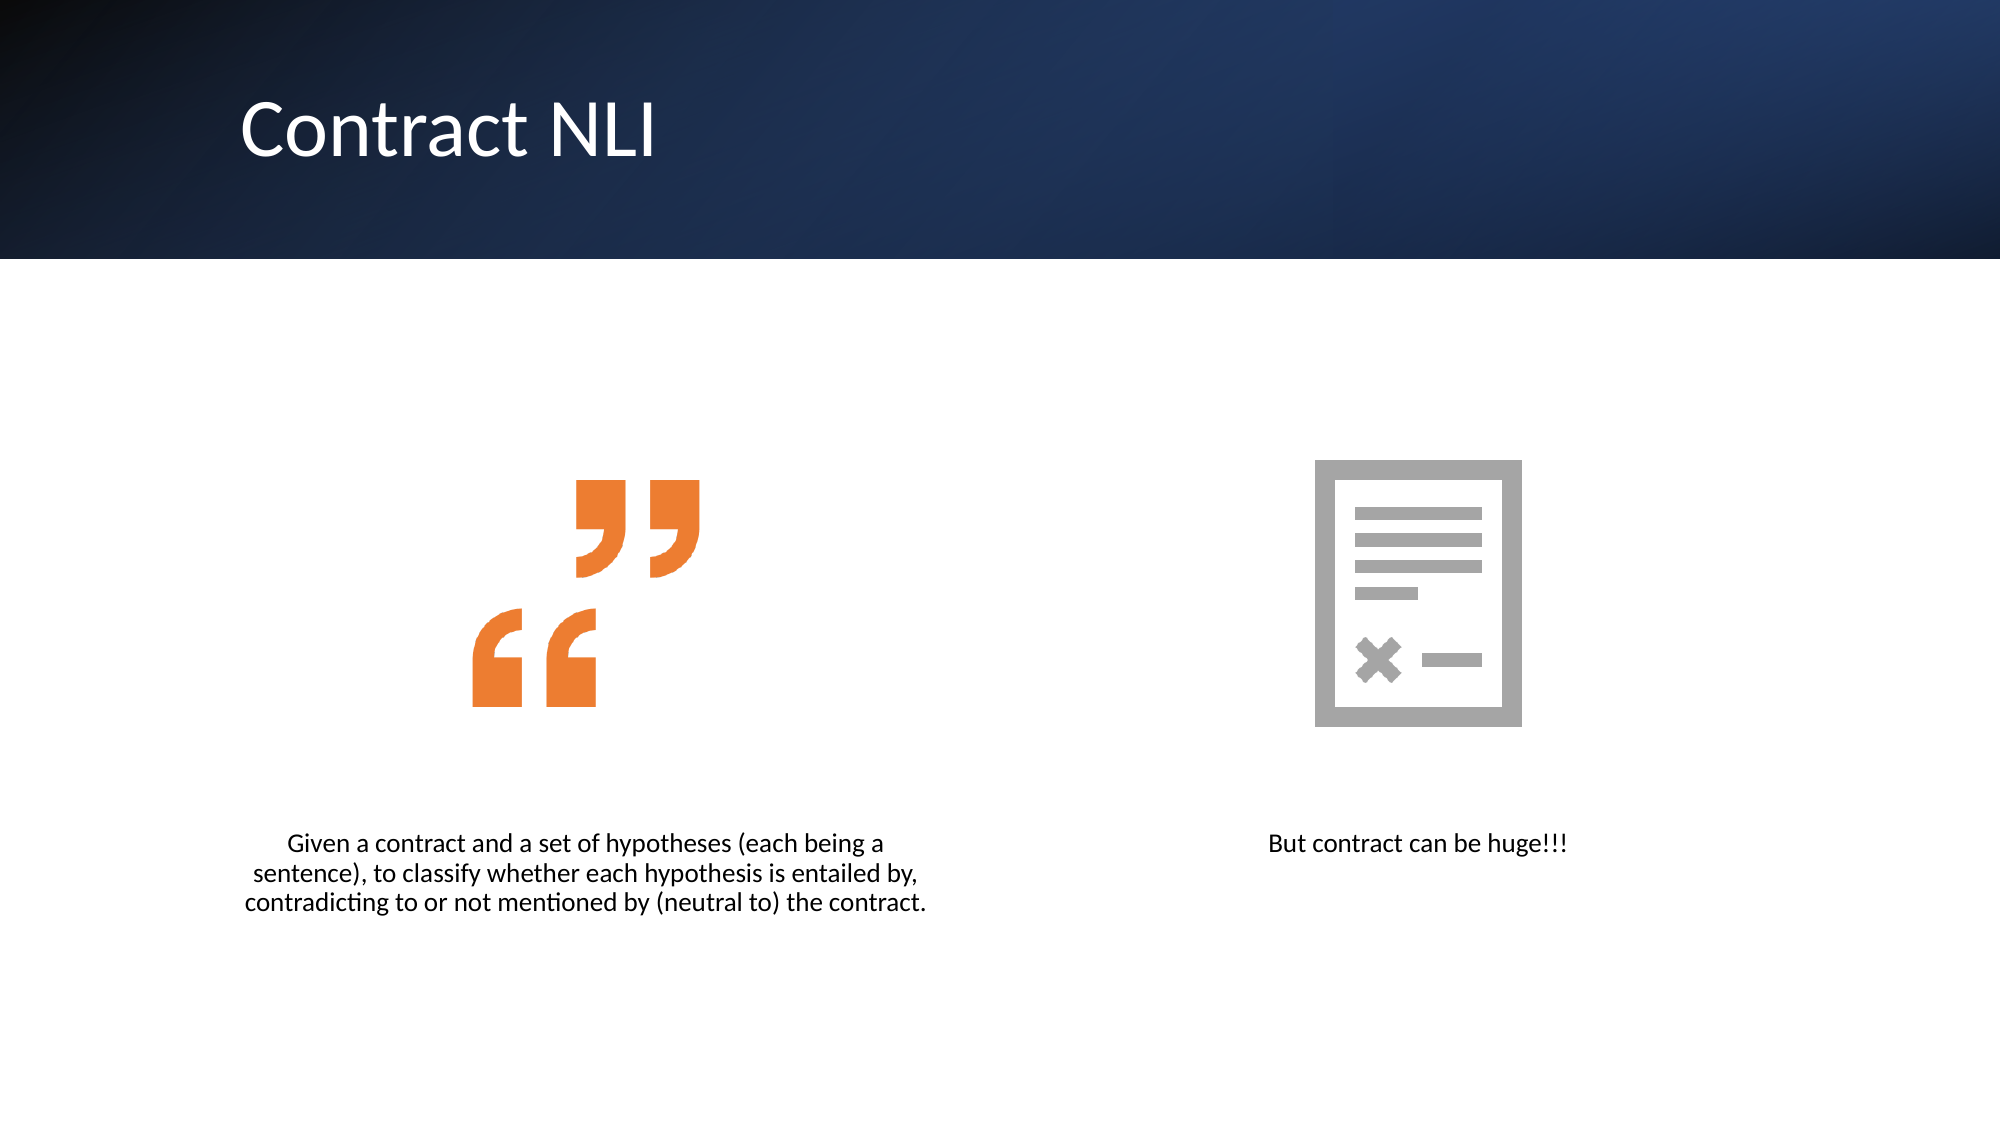

# Contract NLI
Given a contract and a set of hypotheses (each being a sentence), to classify whether each hypothesis is entailed by, contradicting to or not mentioned by (neutral to) the contract.
But contract can be huge!!!